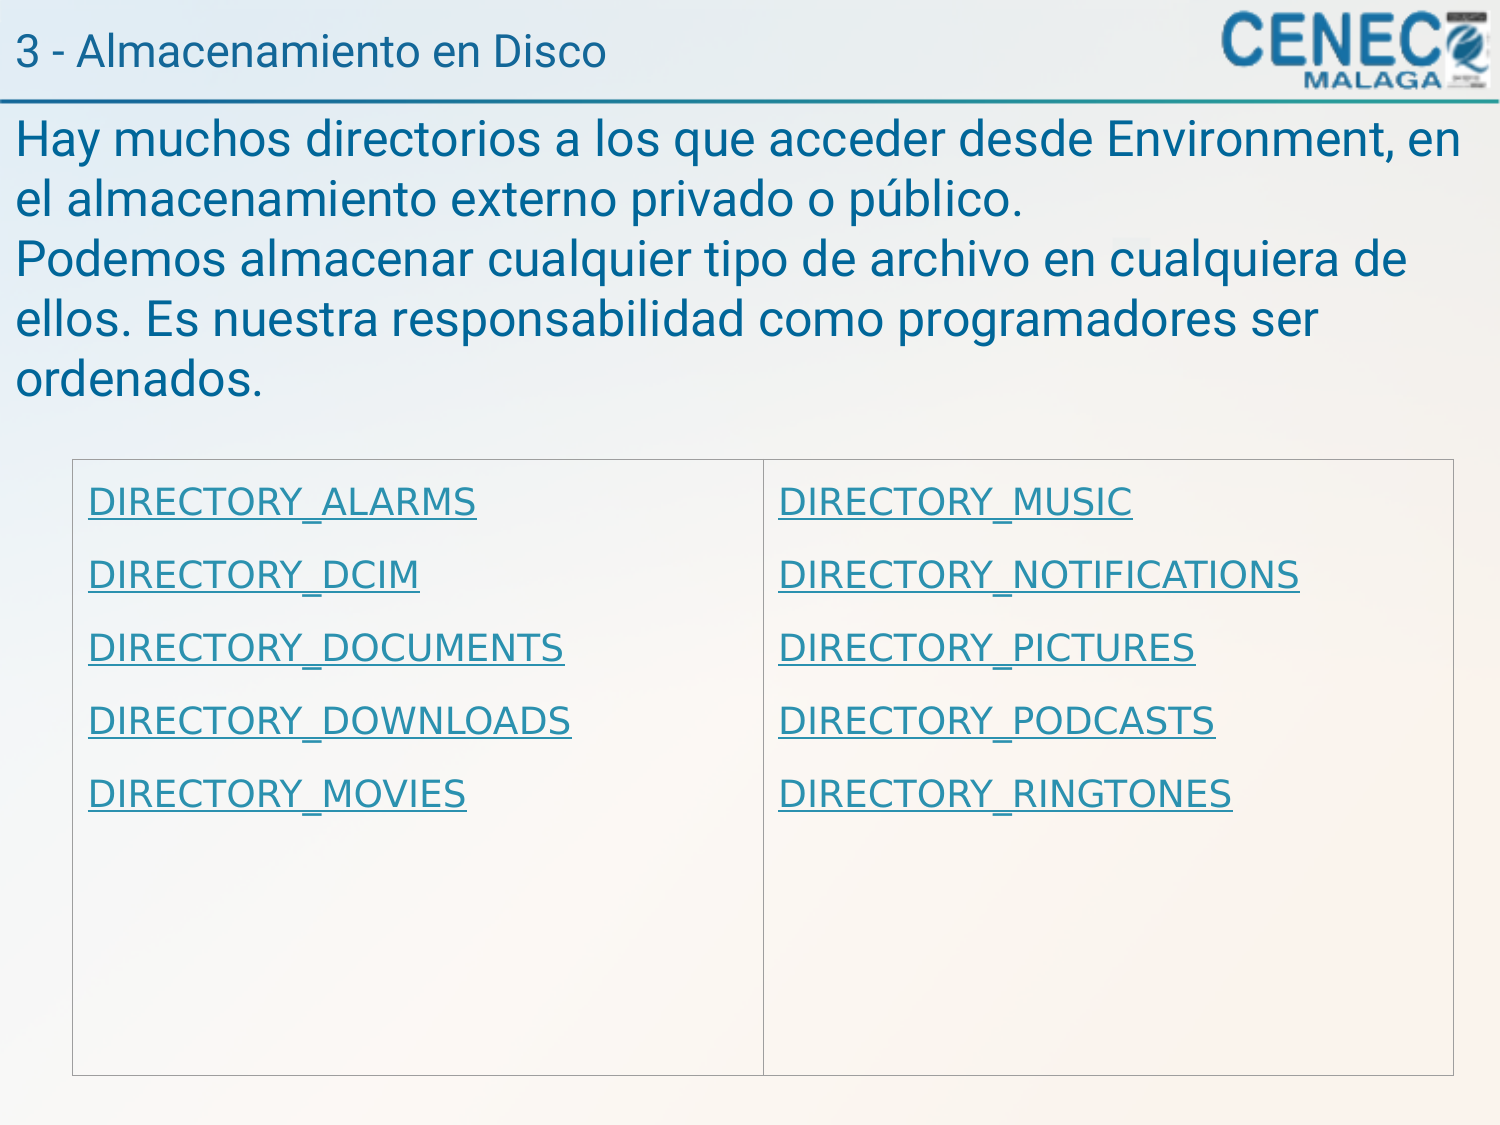

3 - Almacenamiento en Disco
Hay muchos directorios a los que acceder desde Environment, en el almacenamiento externo privado o público.
Podemos almacenar cualquier tipo de archivo en cualquiera de ellos. Es nuestra responsabilidad como programadores ser ordenados.

| DIRECTORY\_ALARMS DIRECTORY\_DCIM DIRECTORY\_DOCUMENTS DIRECTORY\_DOWNLOADS DIRECTORY\_MOVIES | DIRECTORY\_MUSIC DIRECTORY\_NOTIFICATIONS DIRECTORY\_PICTURES DIRECTORY\_PODCASTS DIRECTORY\_RINGTONES |
| --- | --- |